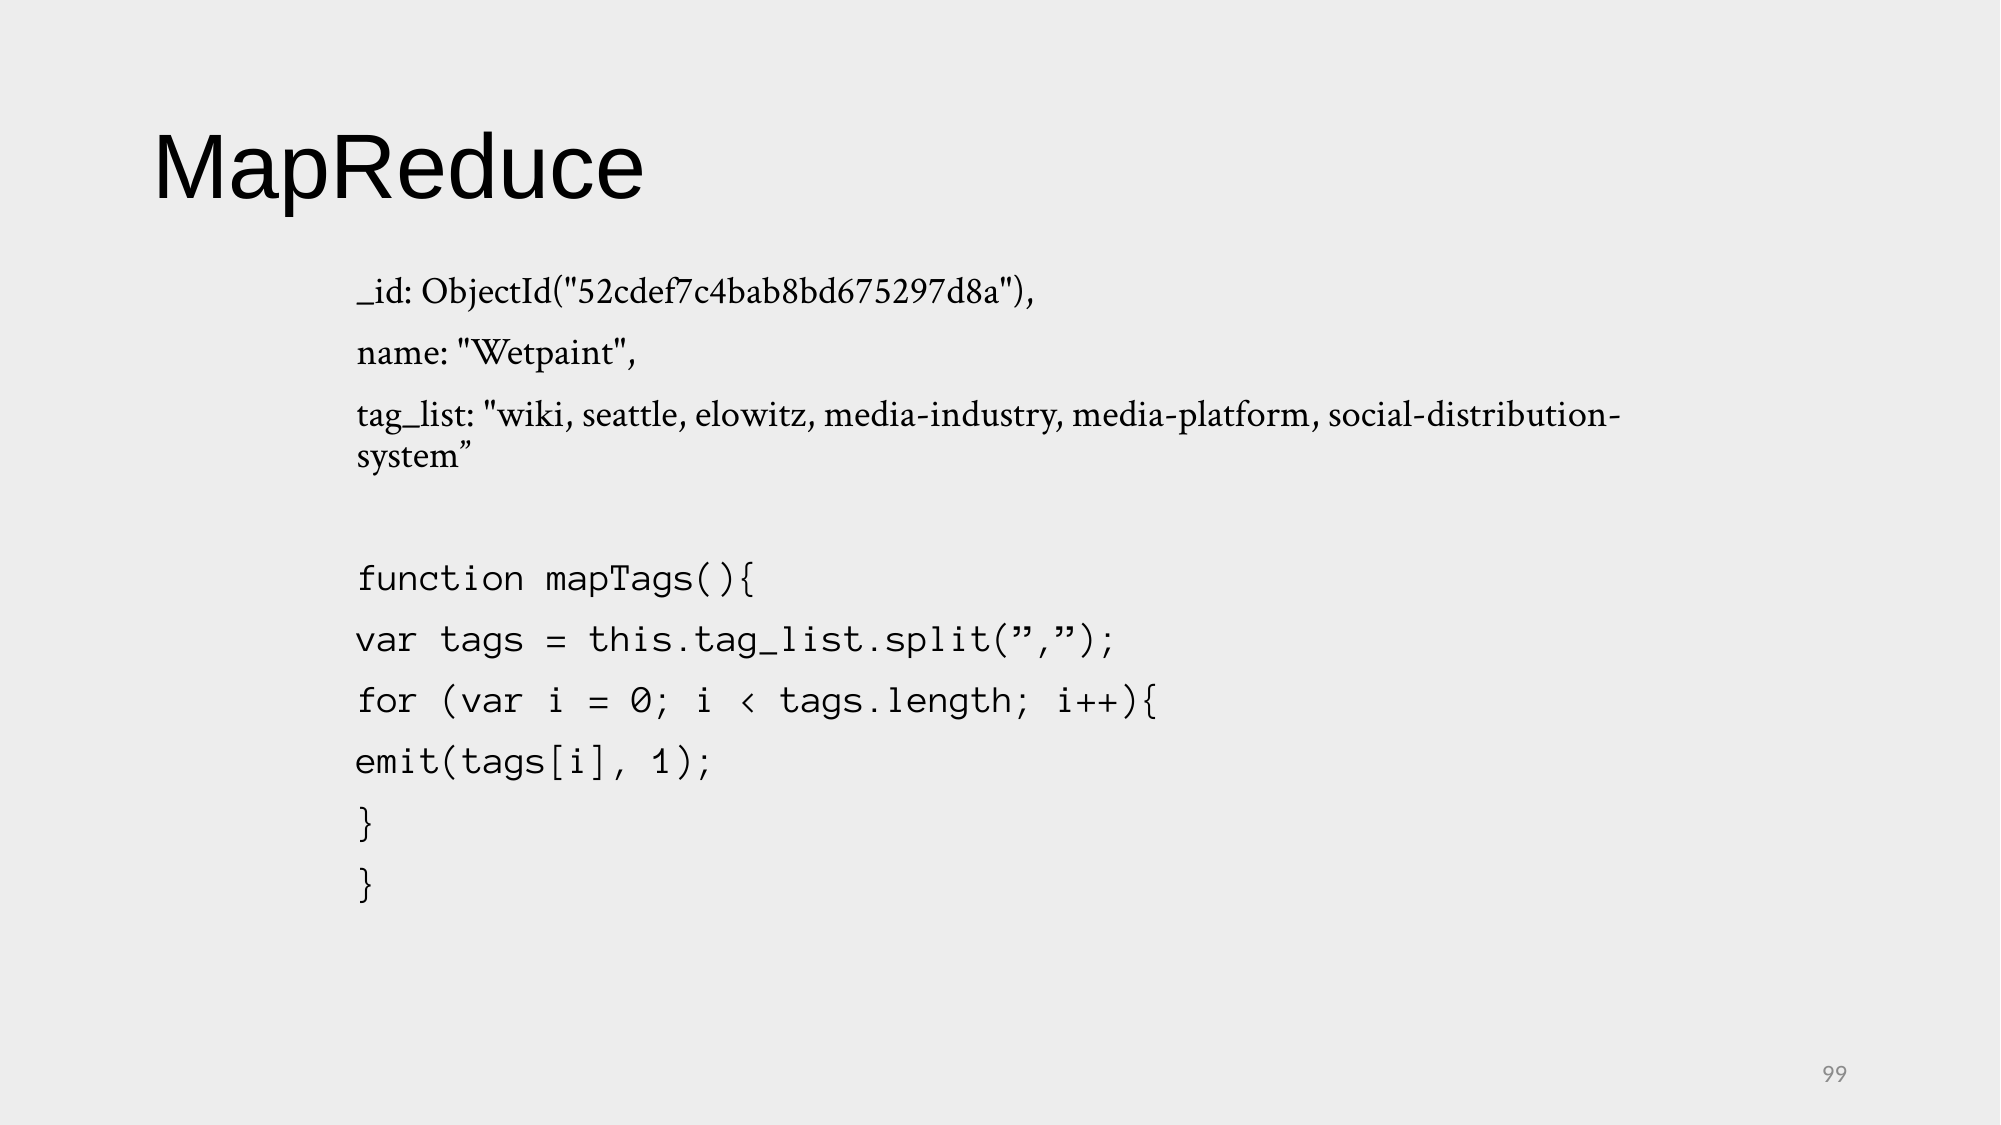

# MapReduce
_id: ObjectId("52cdef7c4bab8bd675297d8a"),
name: "Wetpaint",
tag_list: "wiki, seattle, elowitz, media-industry, media-platform, social-distribution-system”

function mapTags(){
	var tags = this.tag_list.split(”,”);
	for (var i = 0; i < tags.length; i++){
		emit(tags[i], 1);
	}
}
99